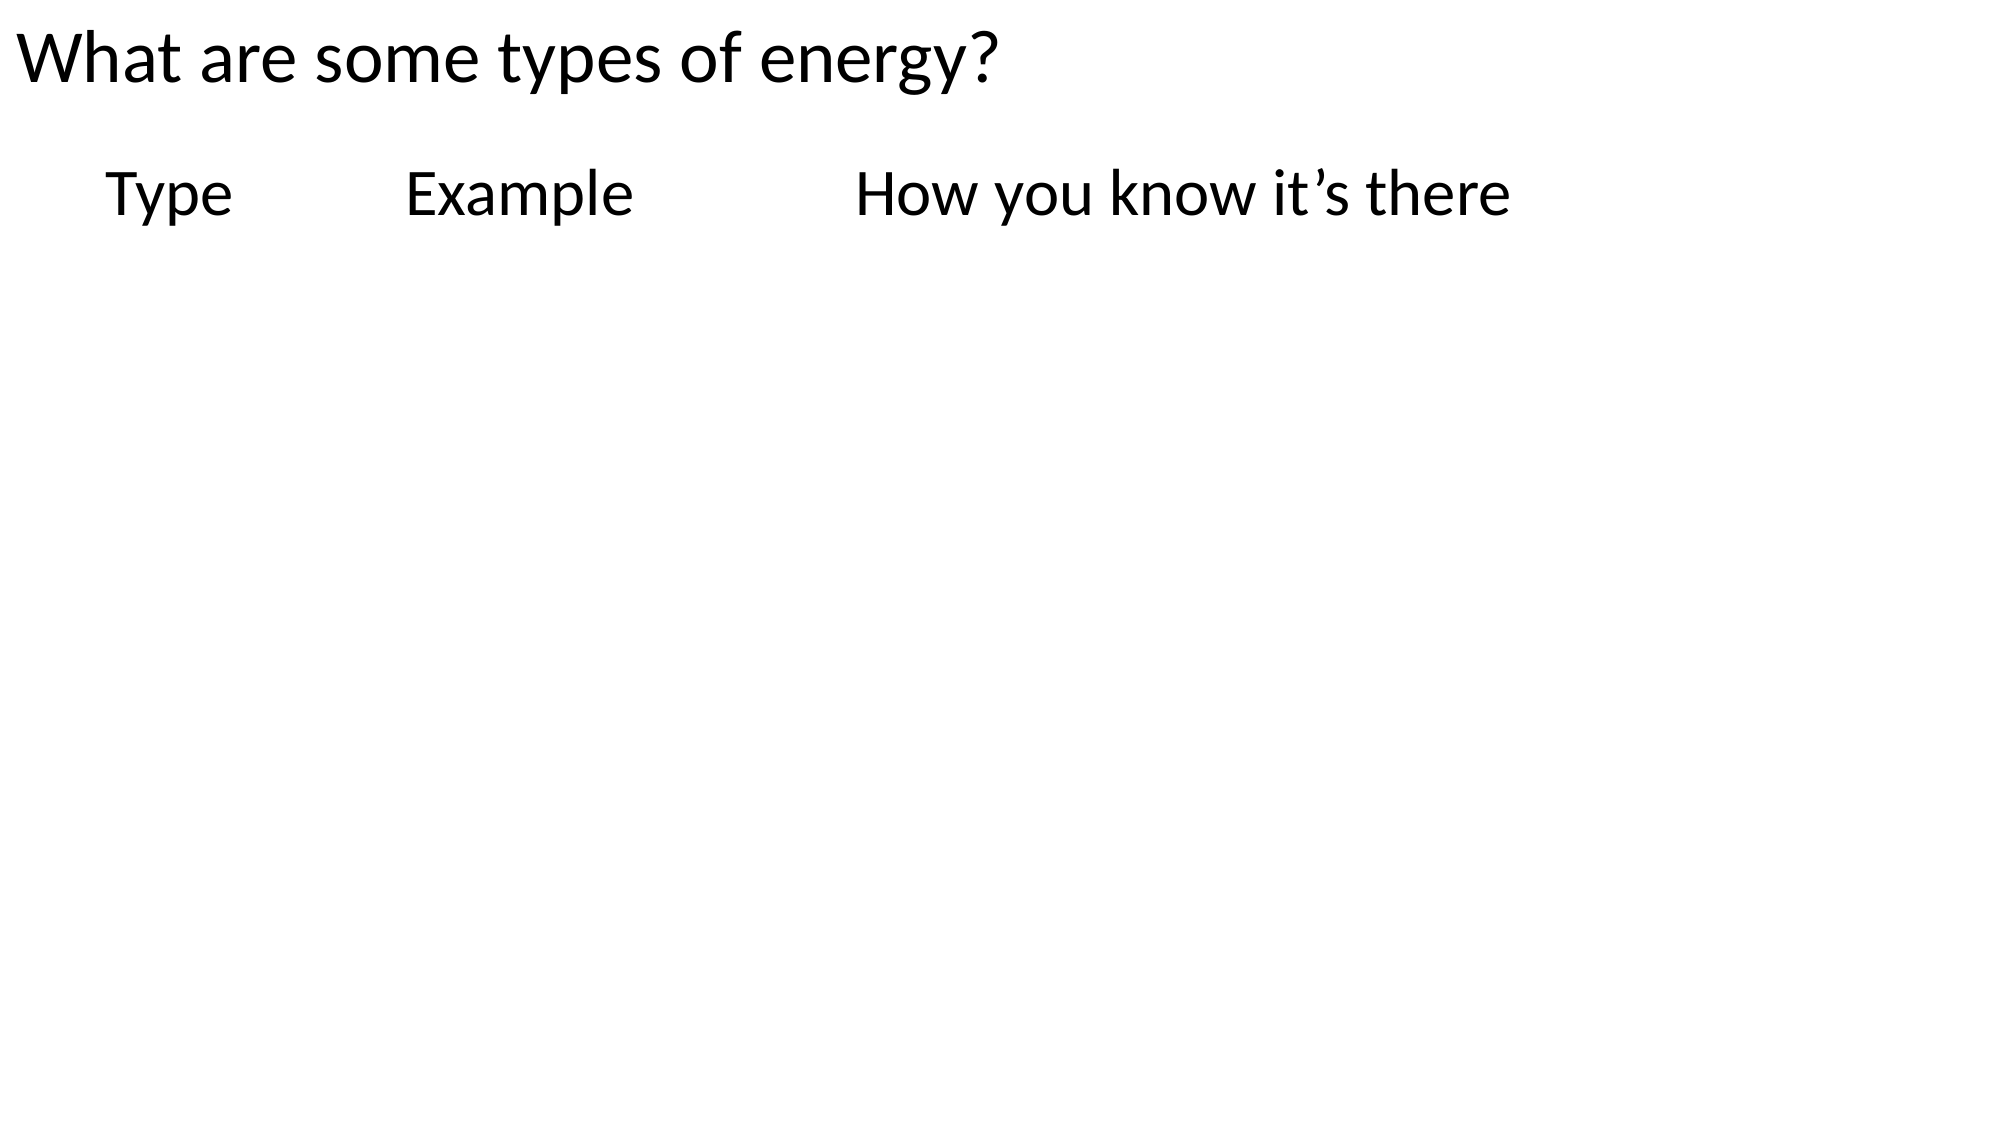

What are some types of energy?
Type		Example		How you know it’s there